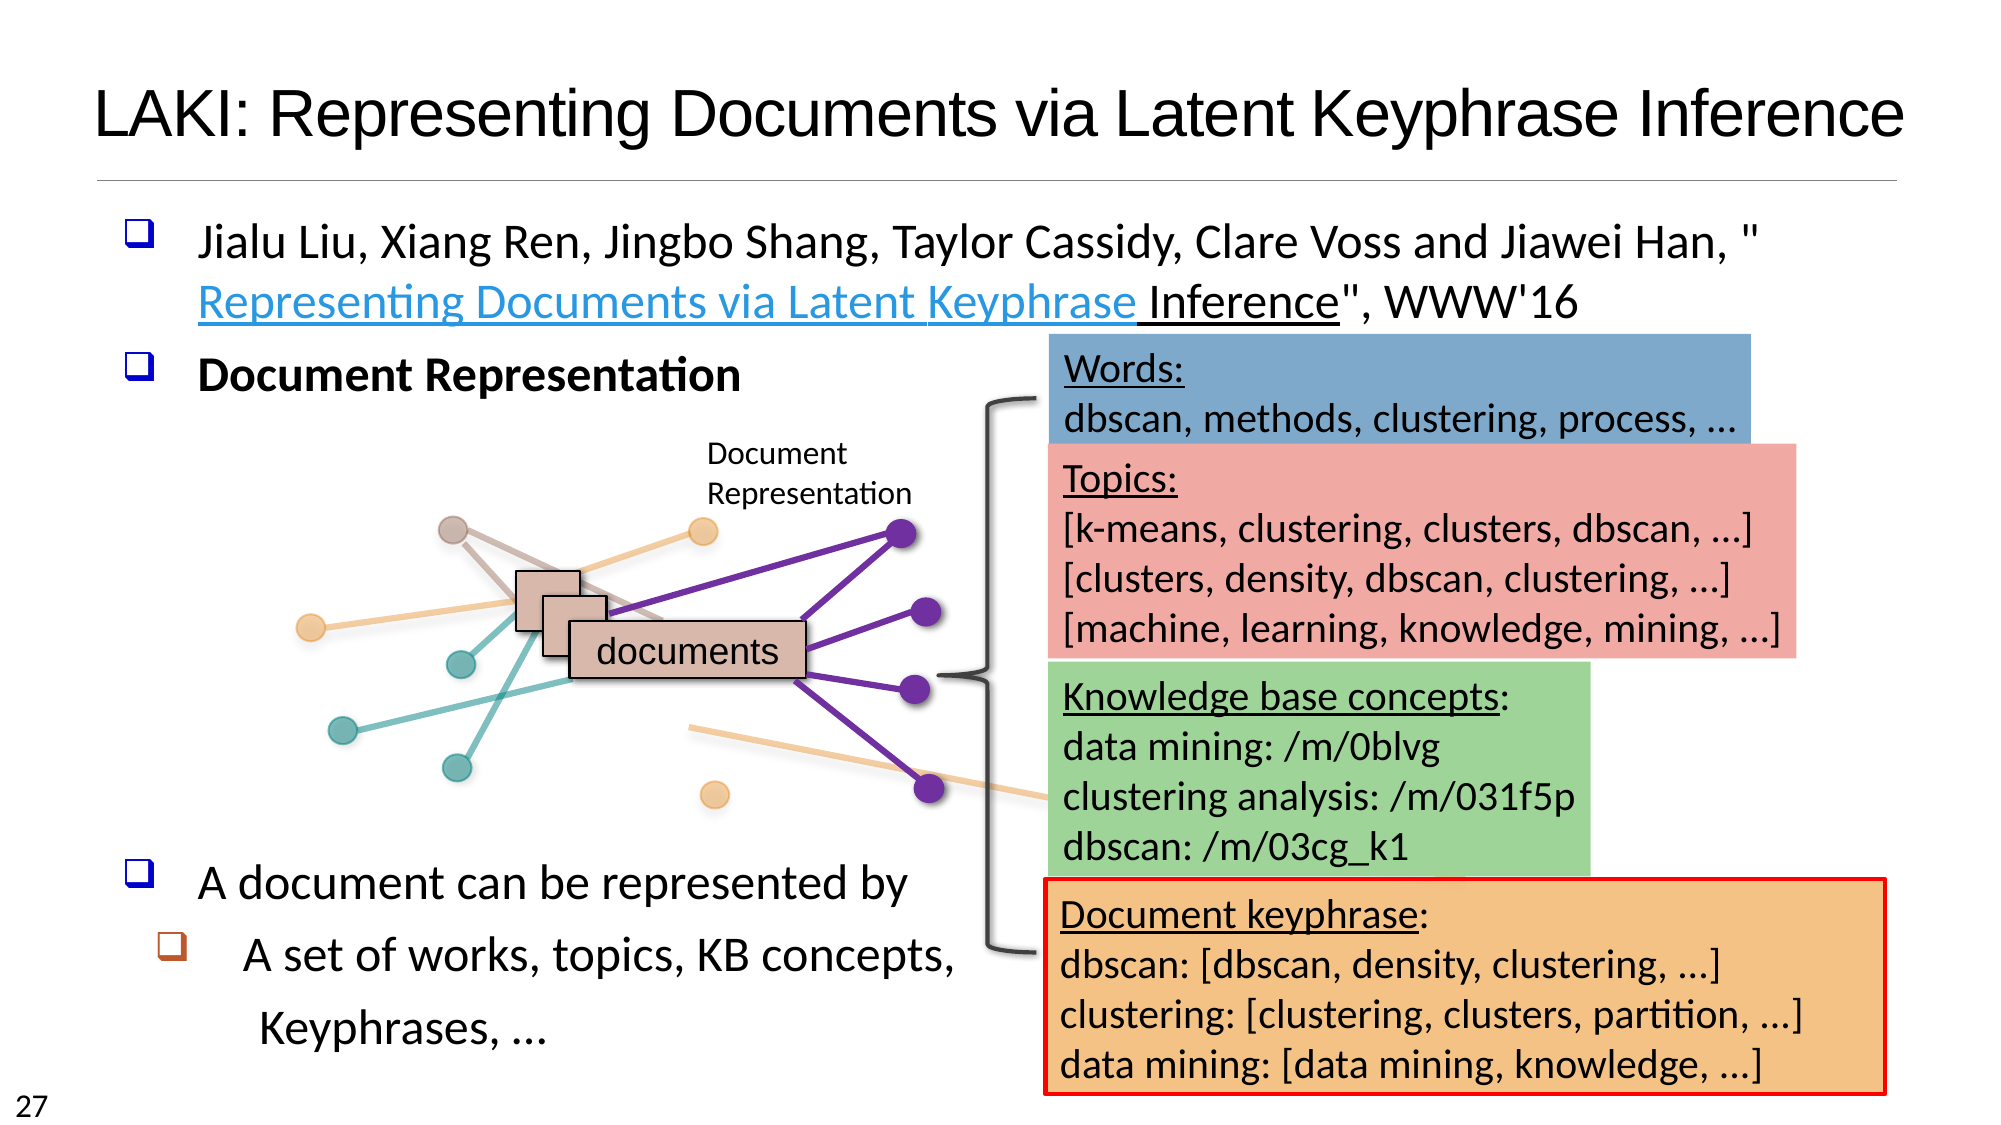

# LAKI: Representing Documents via Latent Keyphrase Inference
Jialu Liu, Xiang Ren, Jingbo Shang, Taylor Cassidy, Clare Voss and Jiawei Han, "Representing Documents via Latent Keyphrase Inference", WWW'16
Document Representation

A document can be represented by
A set of works, topics, KB concepts,
Keyphrases, …
Words:
dbscan, methods, clustering, process, …

Document
Representation
Topics:
[k-means, clustering, clusters, dbscan, …]
[clusters, density, dbscan, clustering, …]
[machine, learning, knowledge, mining, …]

documents
Knowledge base concepts:
data mining: /m/0blvg
clustering analysis: /m/031f5p
dbscan: /m/03cg_k1

Document keyphrase:
dbscan: [dbscan, density, clustering, ...]
clustering: [clustering, clusters, partition, ...]
data mining: [data mining, knowledge, ...]